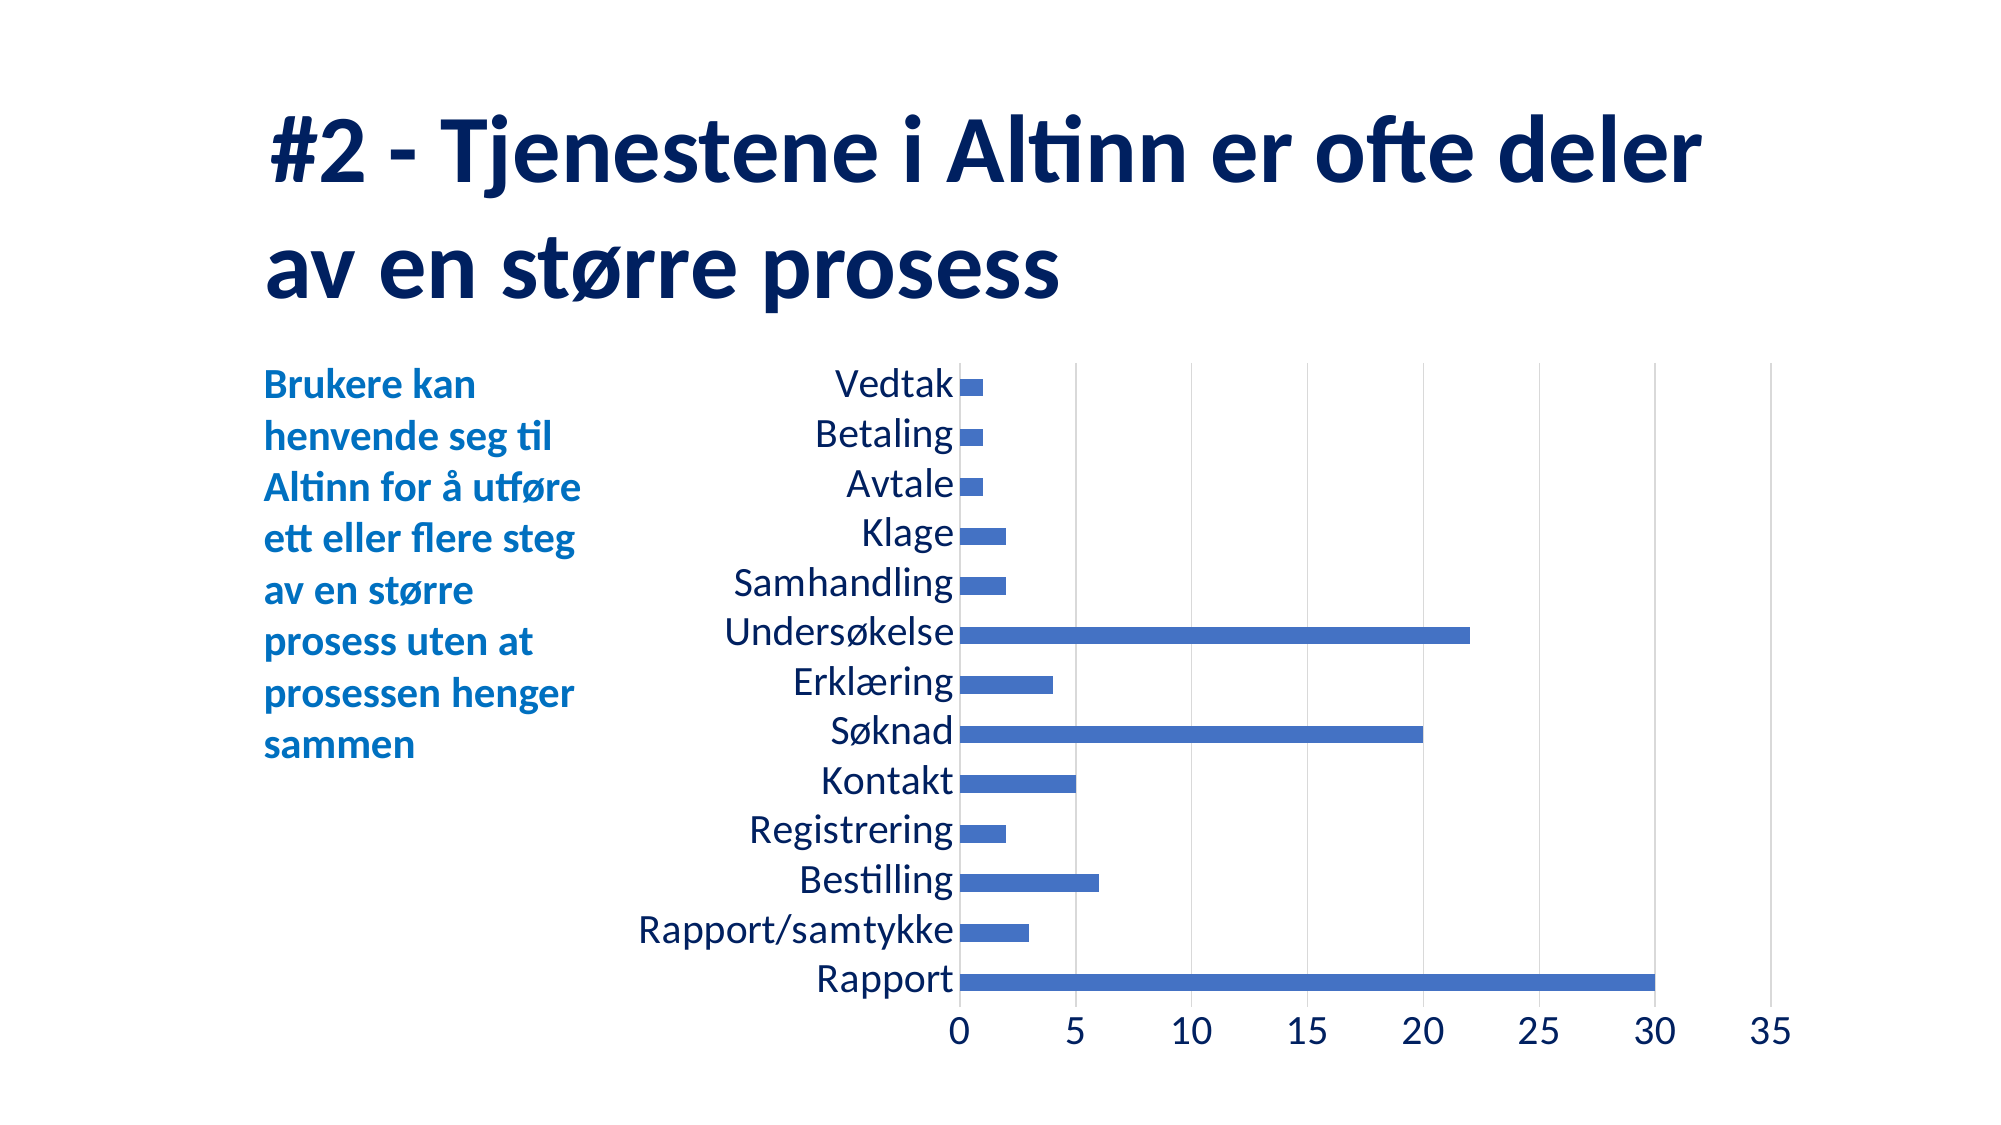

#2 - Tjenestene i Altinn er ofte deler av en større prosess
Brukere kan henvende seg til Altinn for å utføre ett eller flere steg av en større prosess uten at prosessen henger sammen

### Chart

| Category | Antall tjenester |
|---|---|
| Rapport | 30.0 |
| Rapport/samtykke | 3.0 |
| Bestilling | 6.0 |
| Registrering | 2.0 |
| Kontakt | 5.0 |
| Søknad | 20.0 |
| Erklæring | 4.0 |
| Undersøkelse | 22.0 |
| Samhandling | 2.0 |
| Klage | 2.0 |
| Avtale | 1.0 |
| Betaling | 1.0 |
| Vedtak | 1.0 |